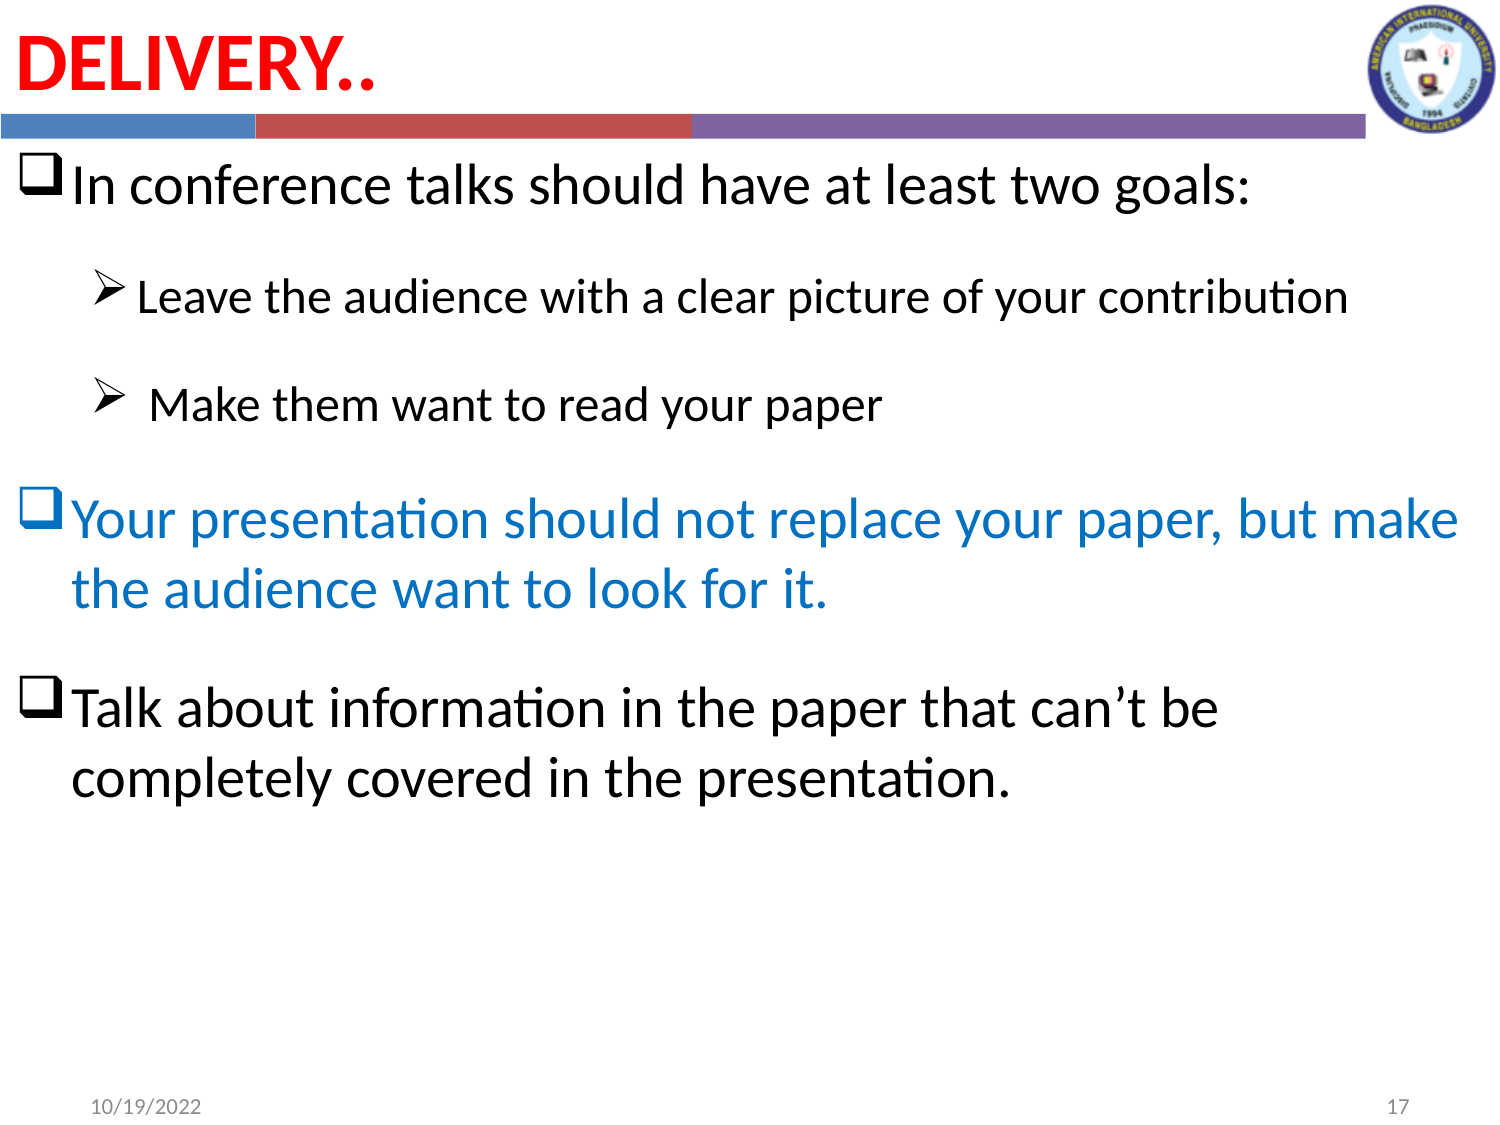

Delivery..
In conference talks should have at least two goals:
Leave the audience with a clear picture of your contribution
 Make them want to read your paper
Your presentation should not replace your paper, but make the audience want to look for it.
Talk about information in the paper that can’t be completely covered in the presentation.

10/19/2022
17